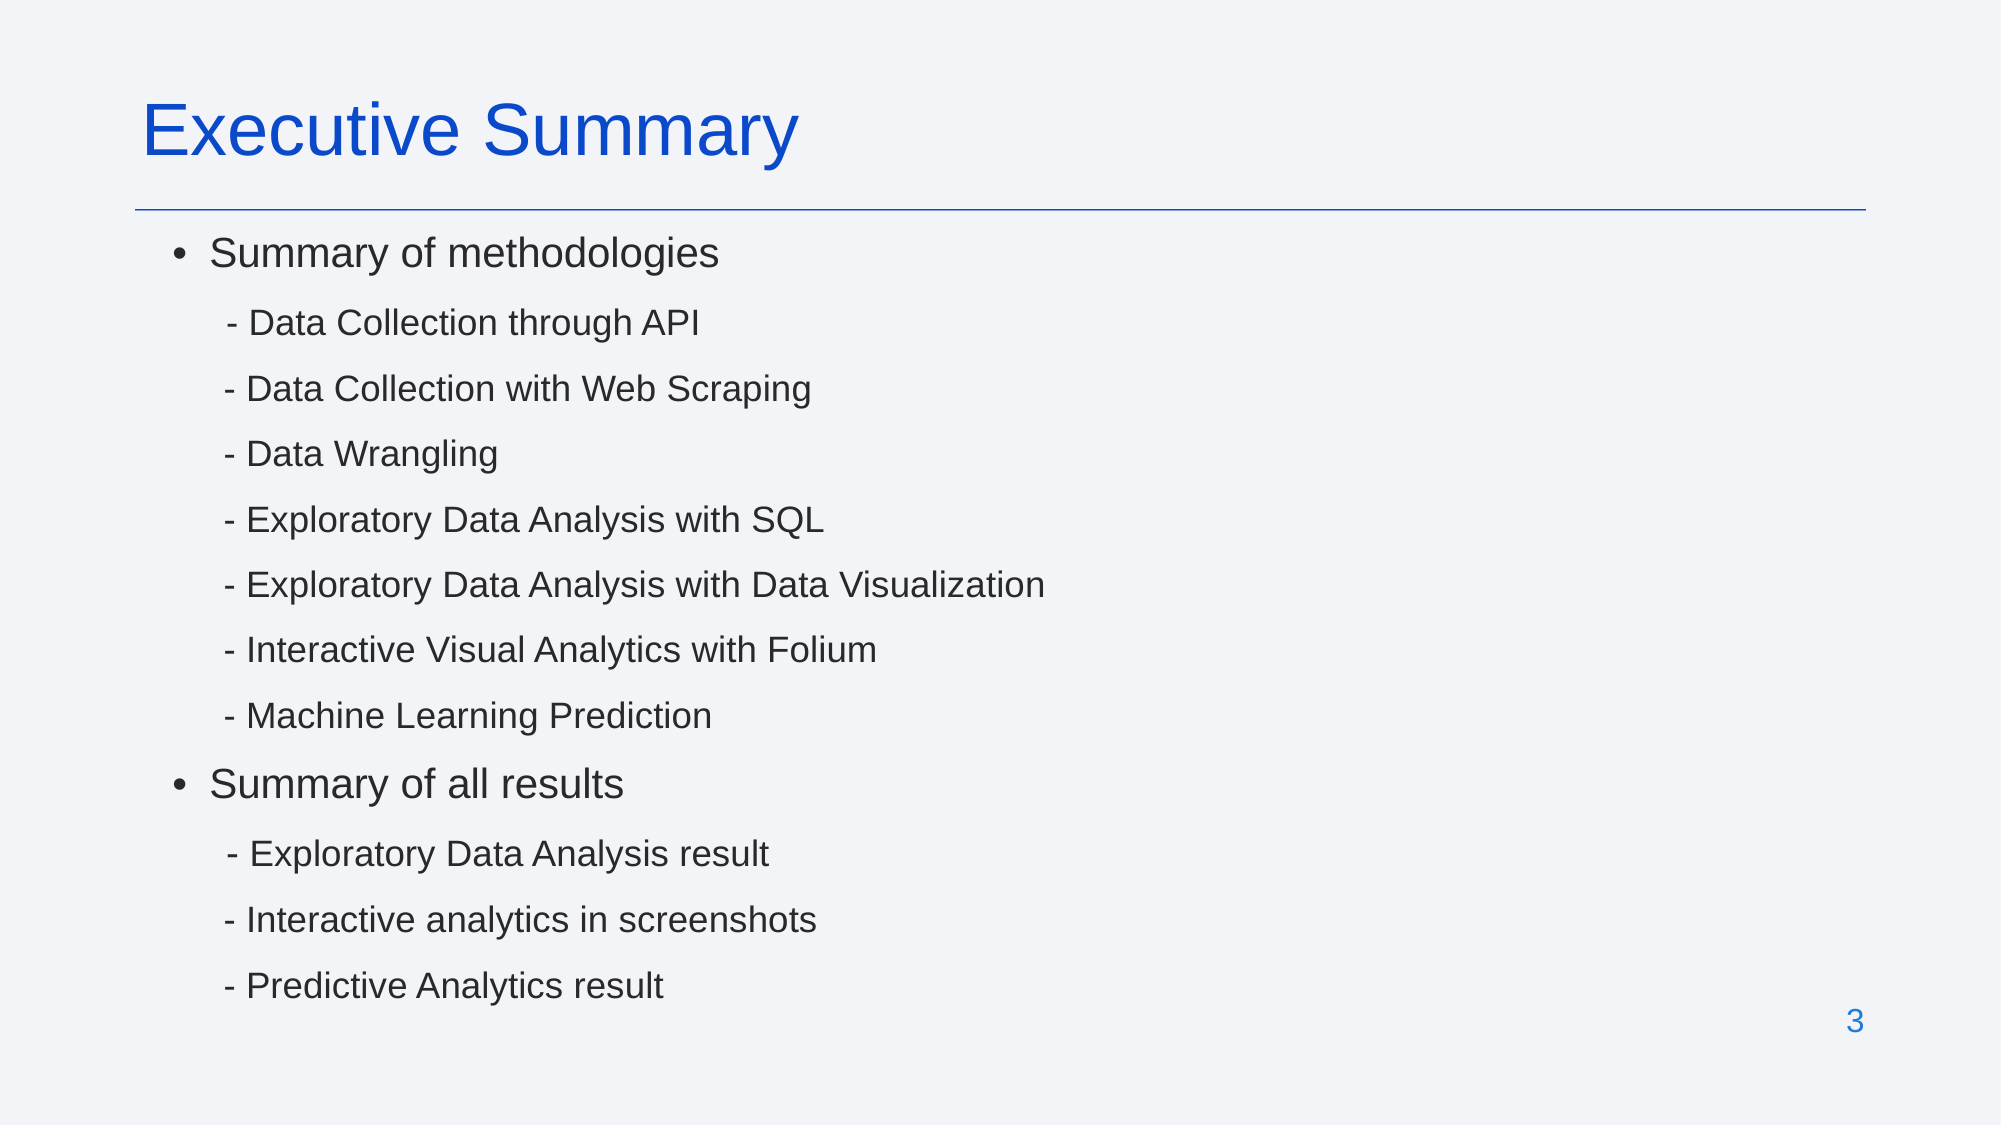

Executive Summary
Summary of methodologies
     - Data Collection through API
     - Data Collection with Web Scraping
     - Data Wrangling
     - Exploratory Data Analysis with SQL
     - Exploratory Data Analysis with Data Visualization
     - Interactive Visual Analytics with Folium
     - Machine Learning Prediction
Summary of all results
     - Exploratory Data Analysis result
     - Interactive analytics in screenshots
     - Predictive Analytics result
3